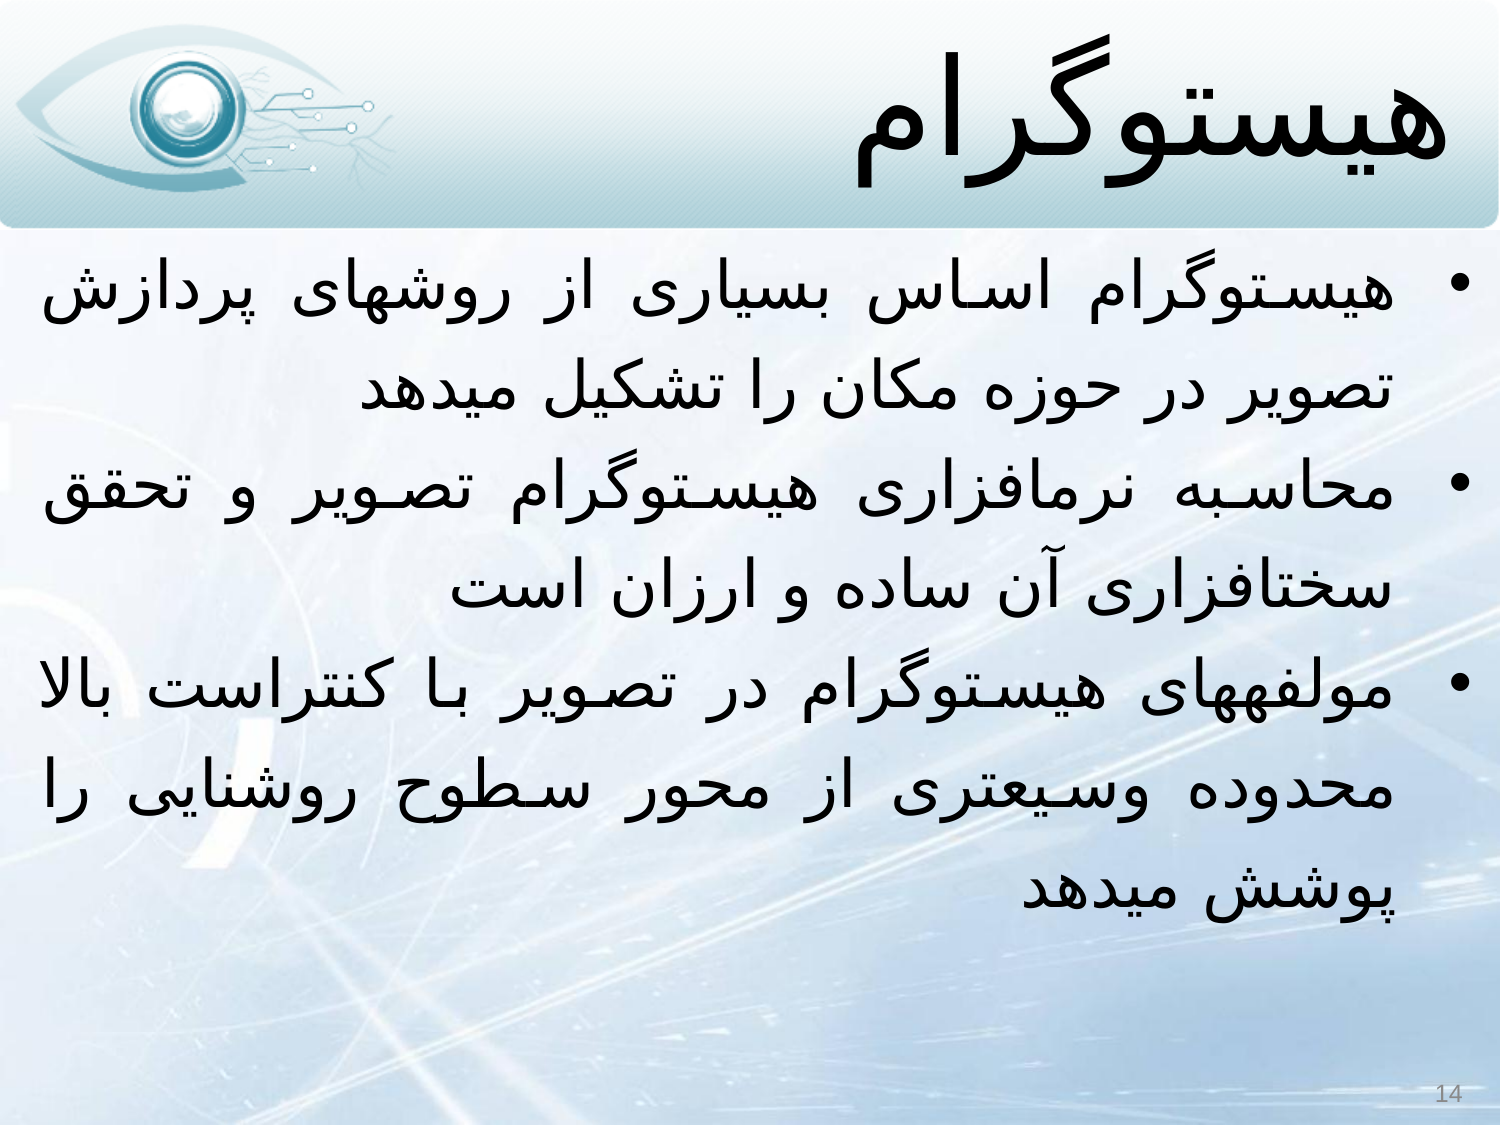

# هیستوگرام
هیستوگرام اساس بسیاری از روش‏های پردازش تصویر در حوزه مکان را تشکیل می‏دهد
محاسبه نرم‏افزاری هیستوگرام تصویر و تحقق سخت‏افزاری آن ساده و ارزان است
مولفه‏های هیستوگرام در تصویر با کنتراست بالا محدوده وسیع‏تری از محور سطوح روشنایی را پوشش می‏دهد
14